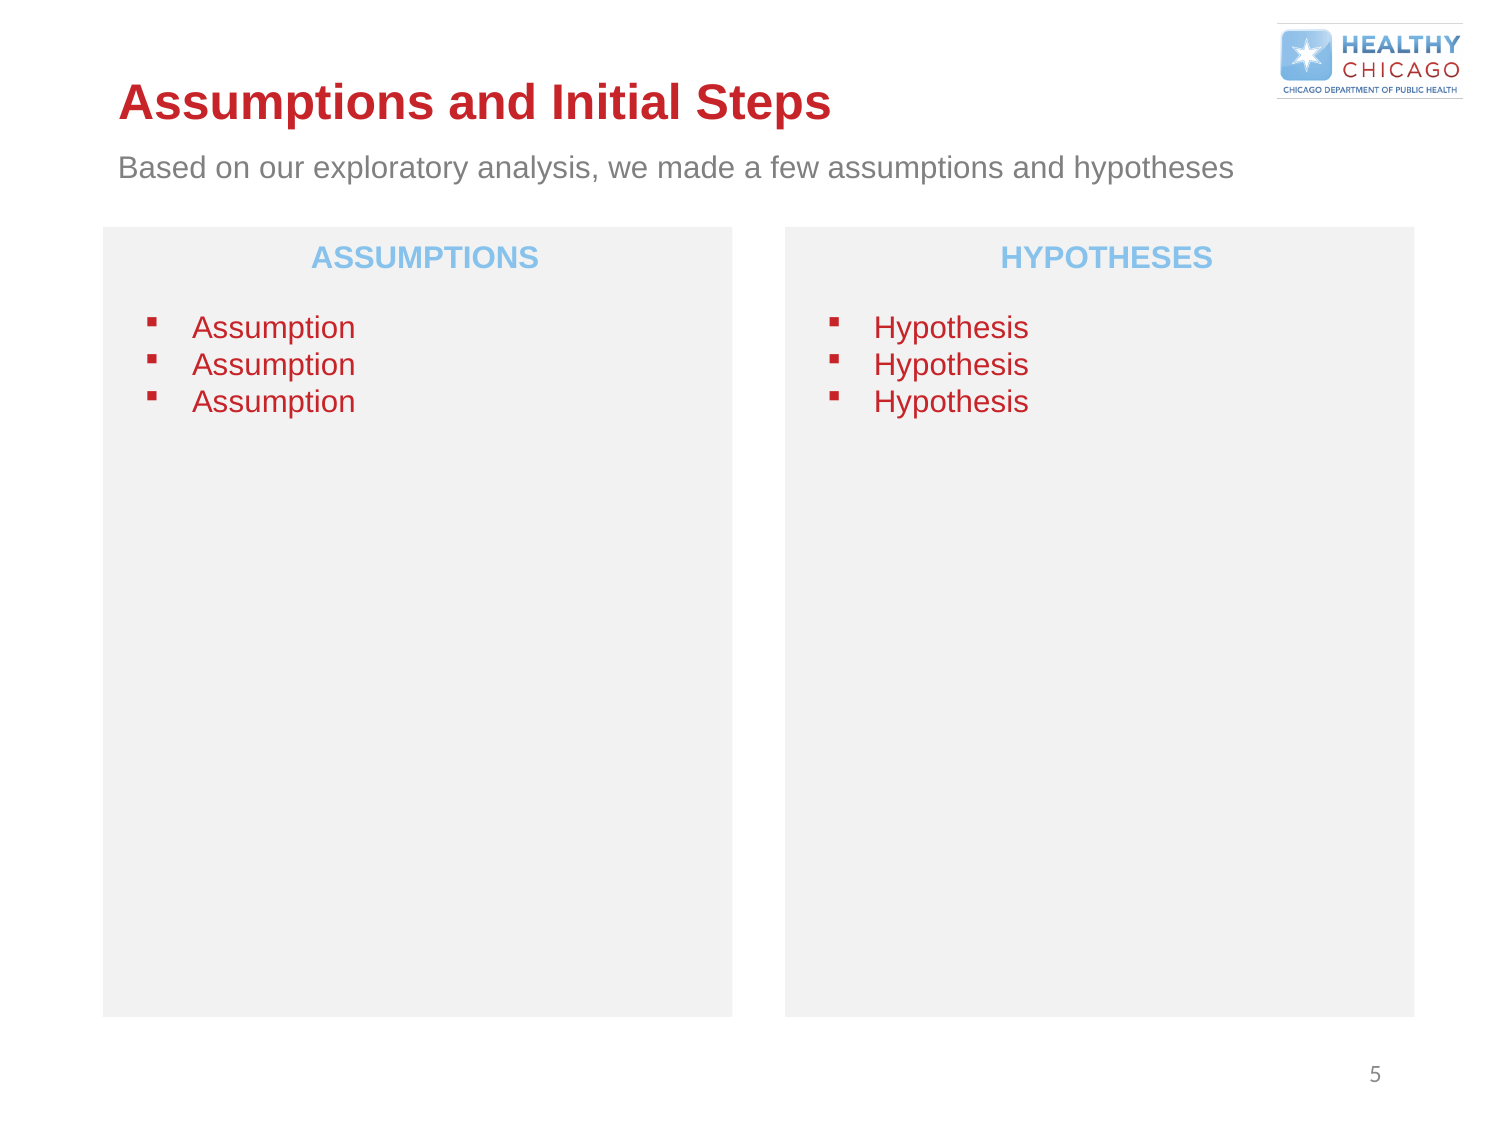

# Assumptions and Initial Steps
Based on our exploratory analysis, we made a few assumptions and hypotheses

ASSUMPTIONS
HYPOTHESES
Assumption
Assumption
Assumption
Hypothesis
Hypothesis
Hypothesis
5